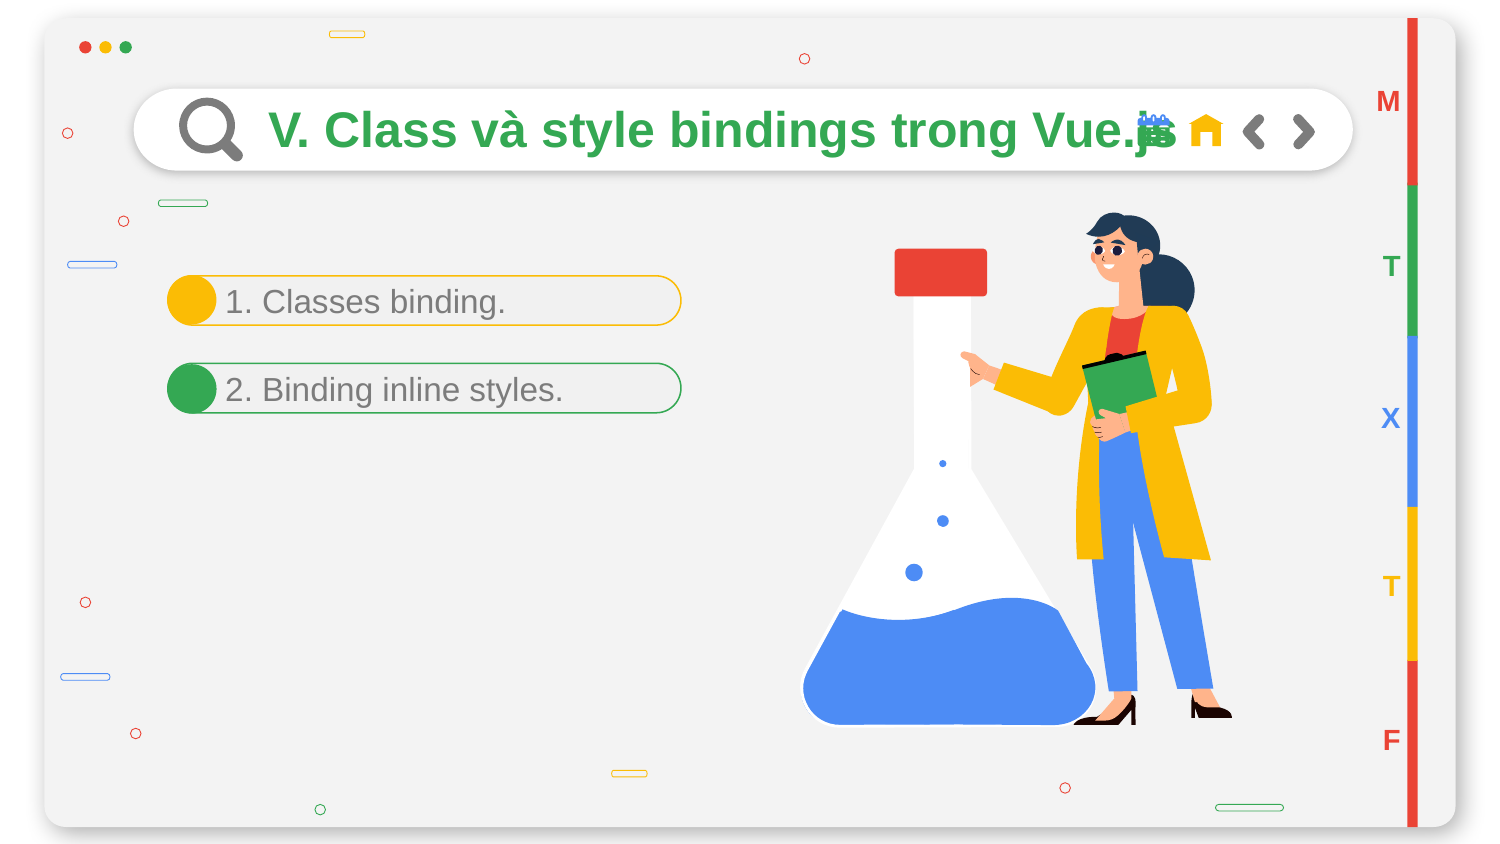

M
# V. Class và style bindings trong Vue.js

T

1. Classes binding.

2. Binding inline styles.
X

T

F